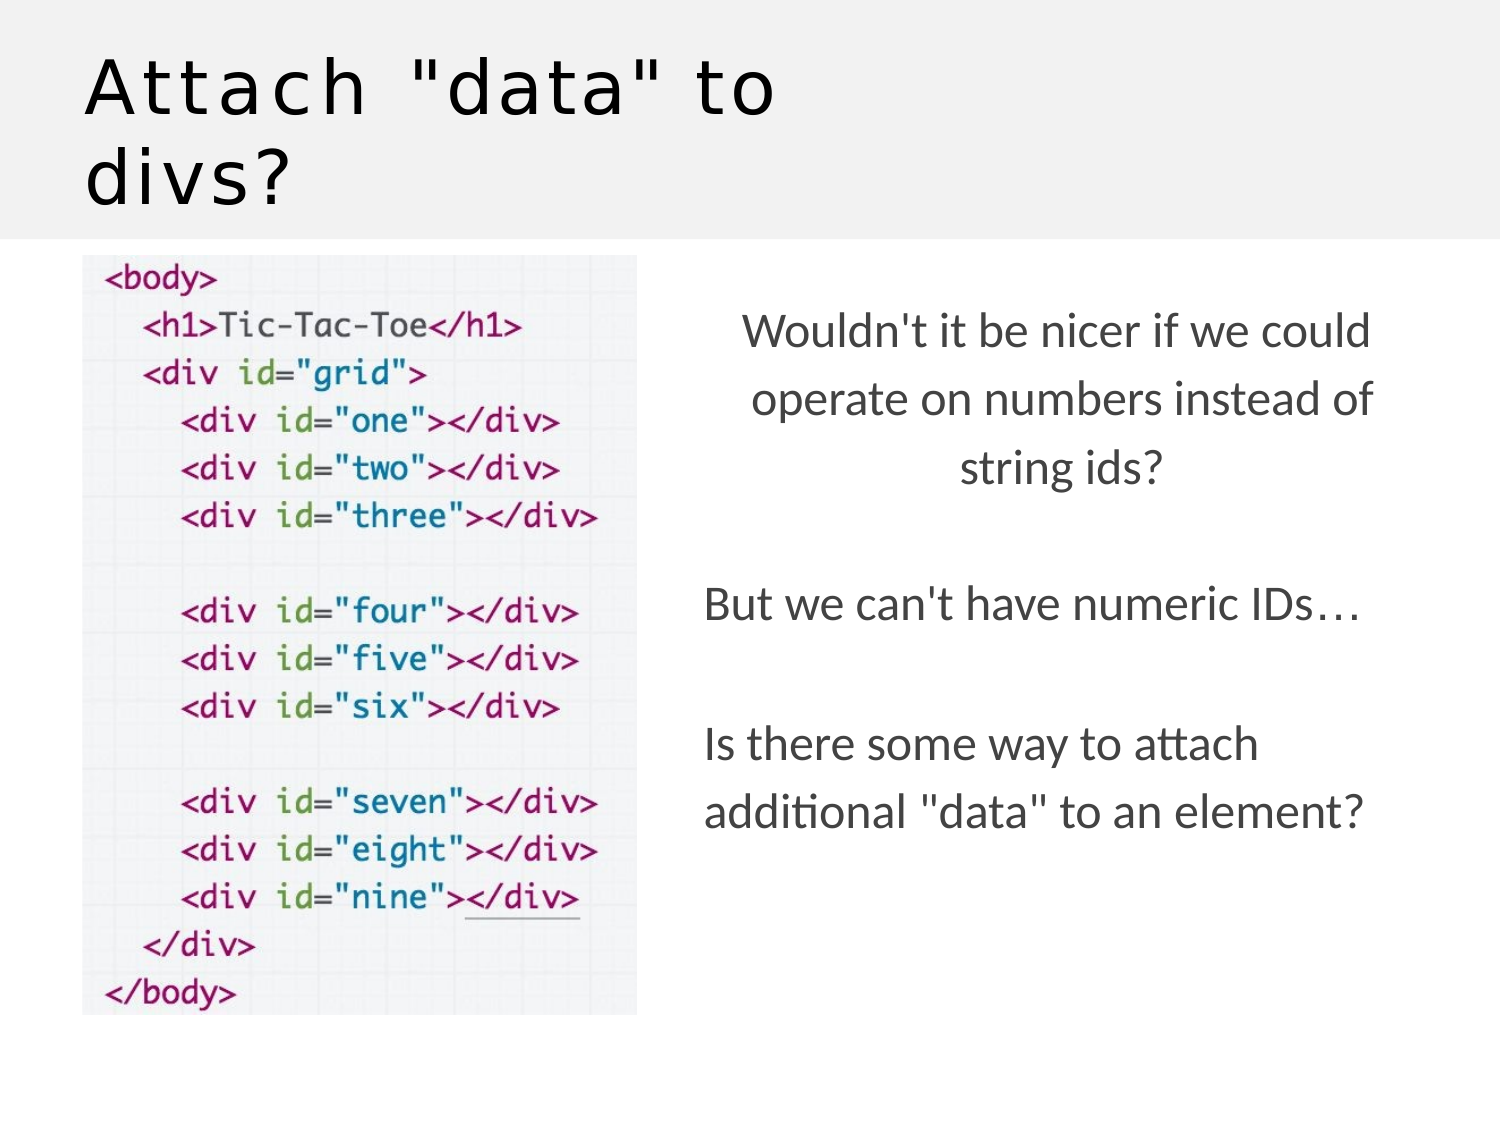

# Attach "data" to divs?

Wouldn't it be nicer if we could  operate on numbers instead of  string ids?

But we can't have numeric IDs…

Is there some way to attach  additional "data" to an element?